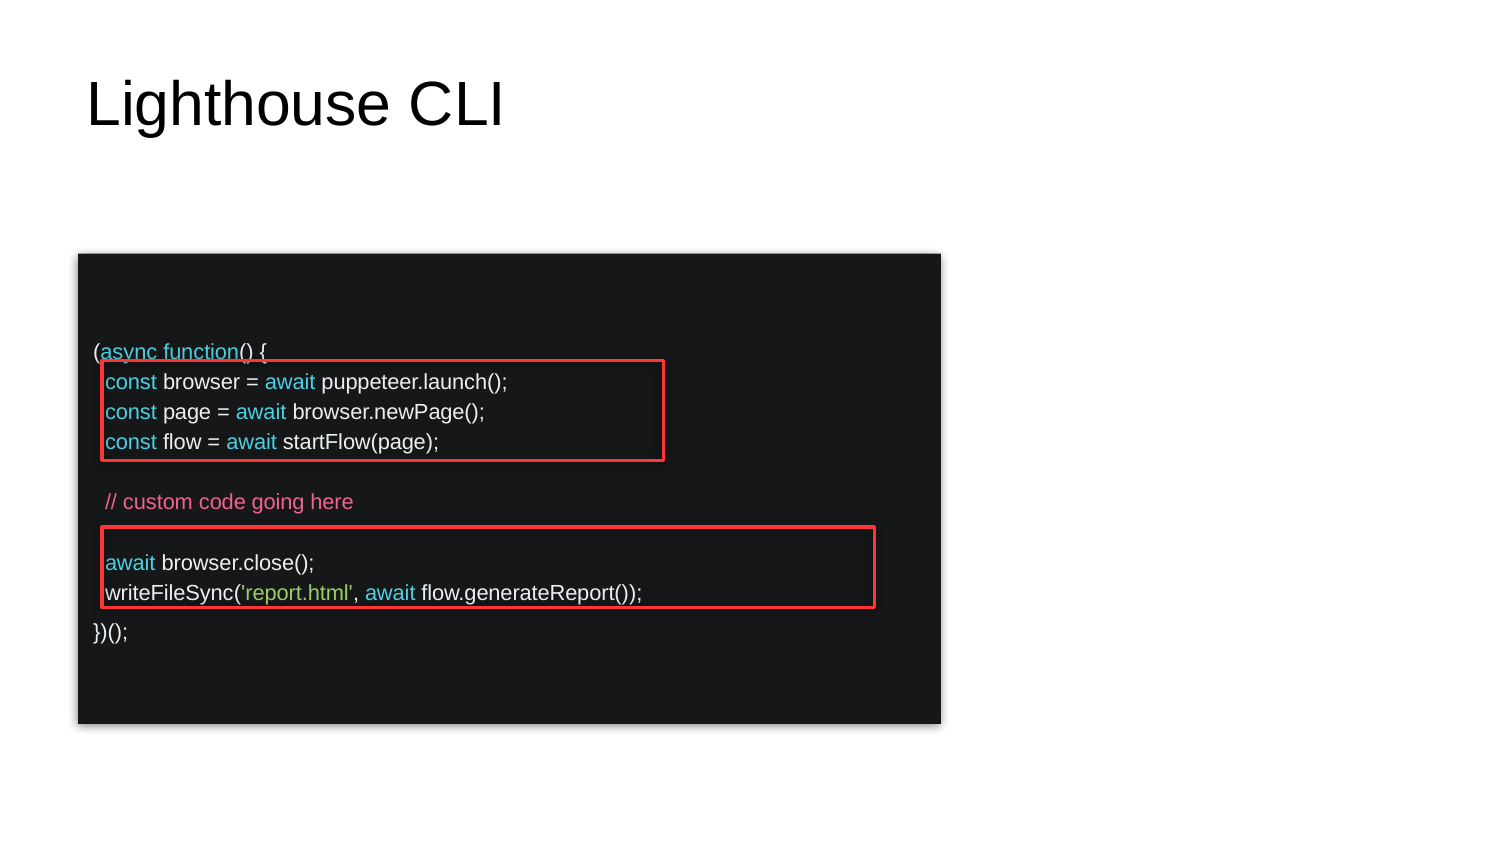

Lighthouse CLI
(async function() {
  const browser = await puppeteer.launch();
  const page = await browser.newPage();
  const flow = await startFlow(page);

  // custom code going here

  await browser.close();
  writeFileSync('report.html', await flow.generateReport());
})();